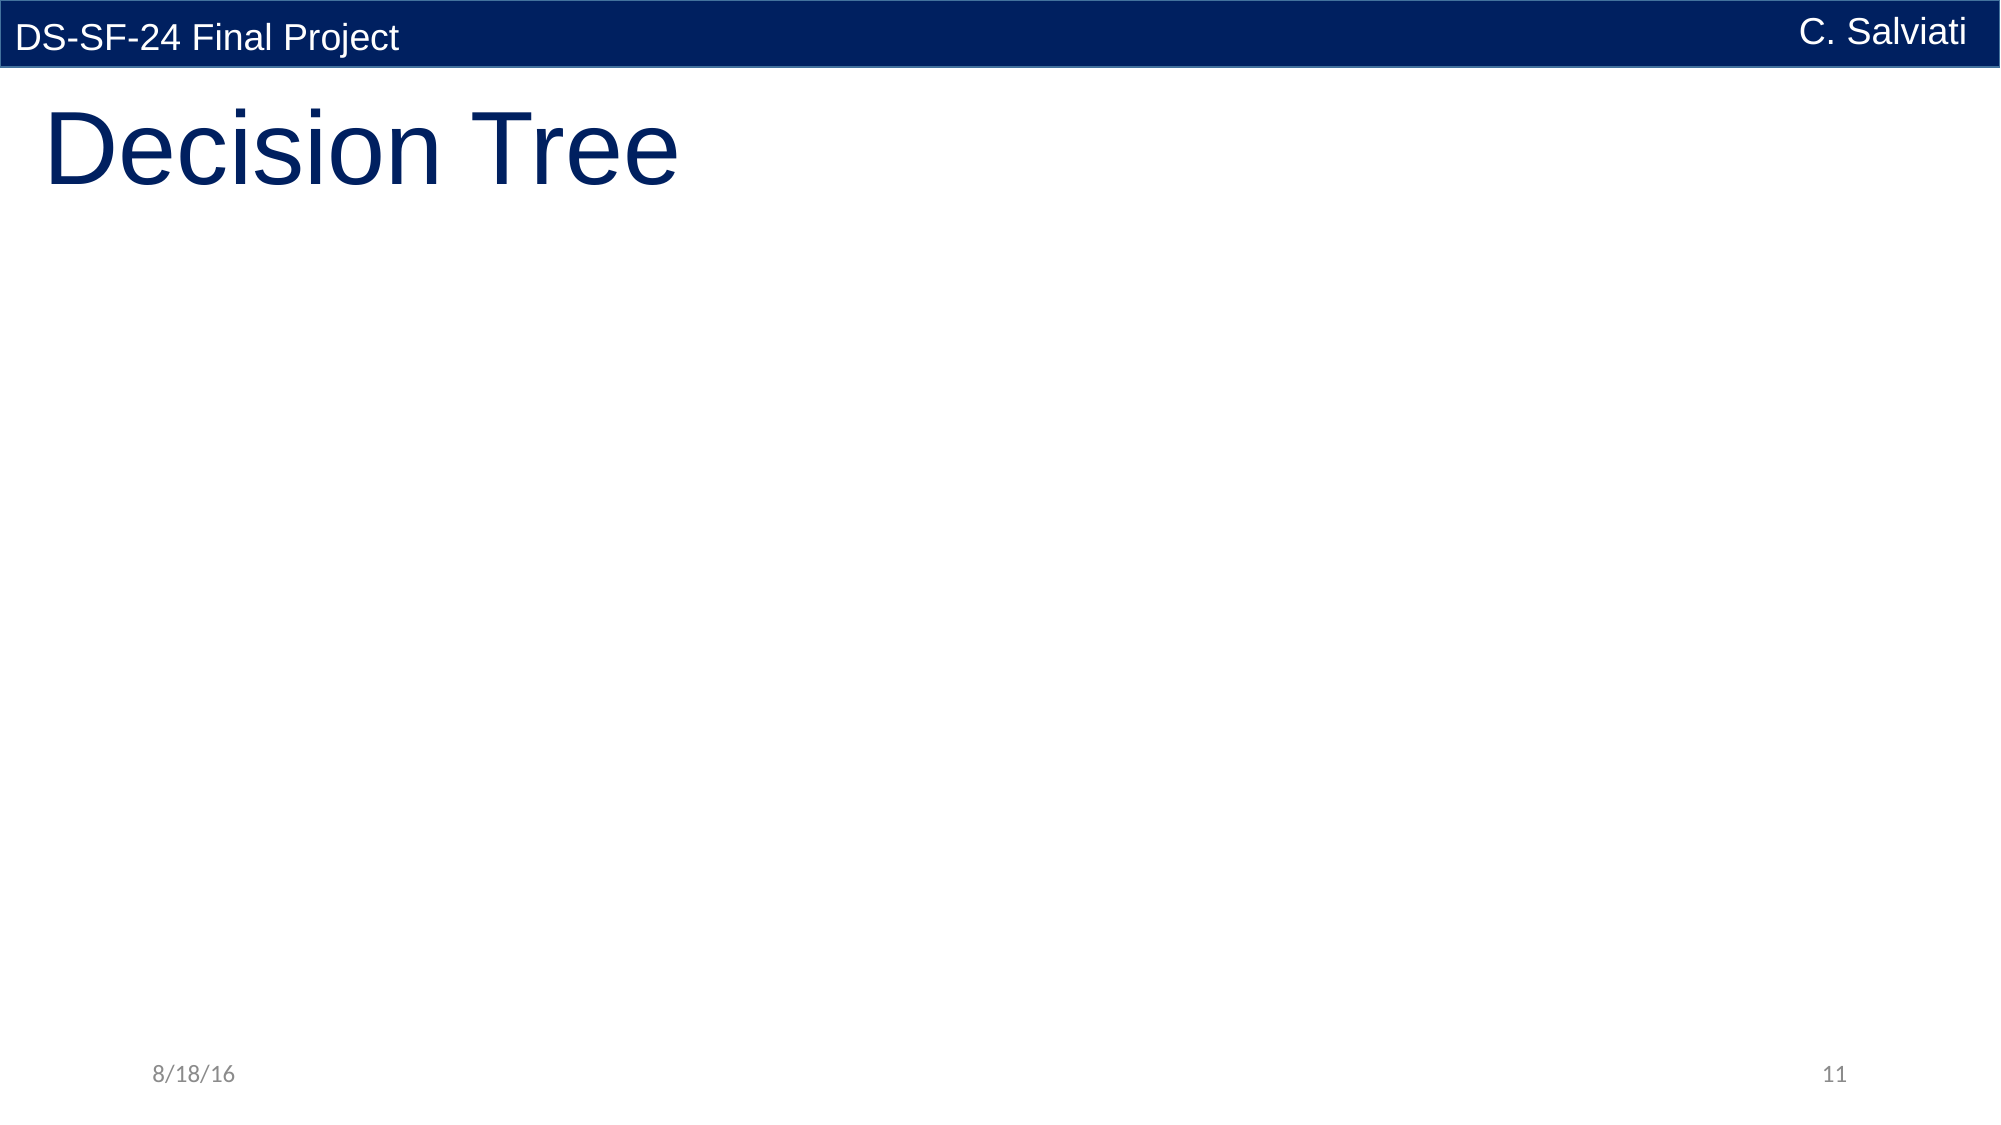

C. Salviati
DS-SF-24 Final Project
 Decision Tree
8/18/16
11